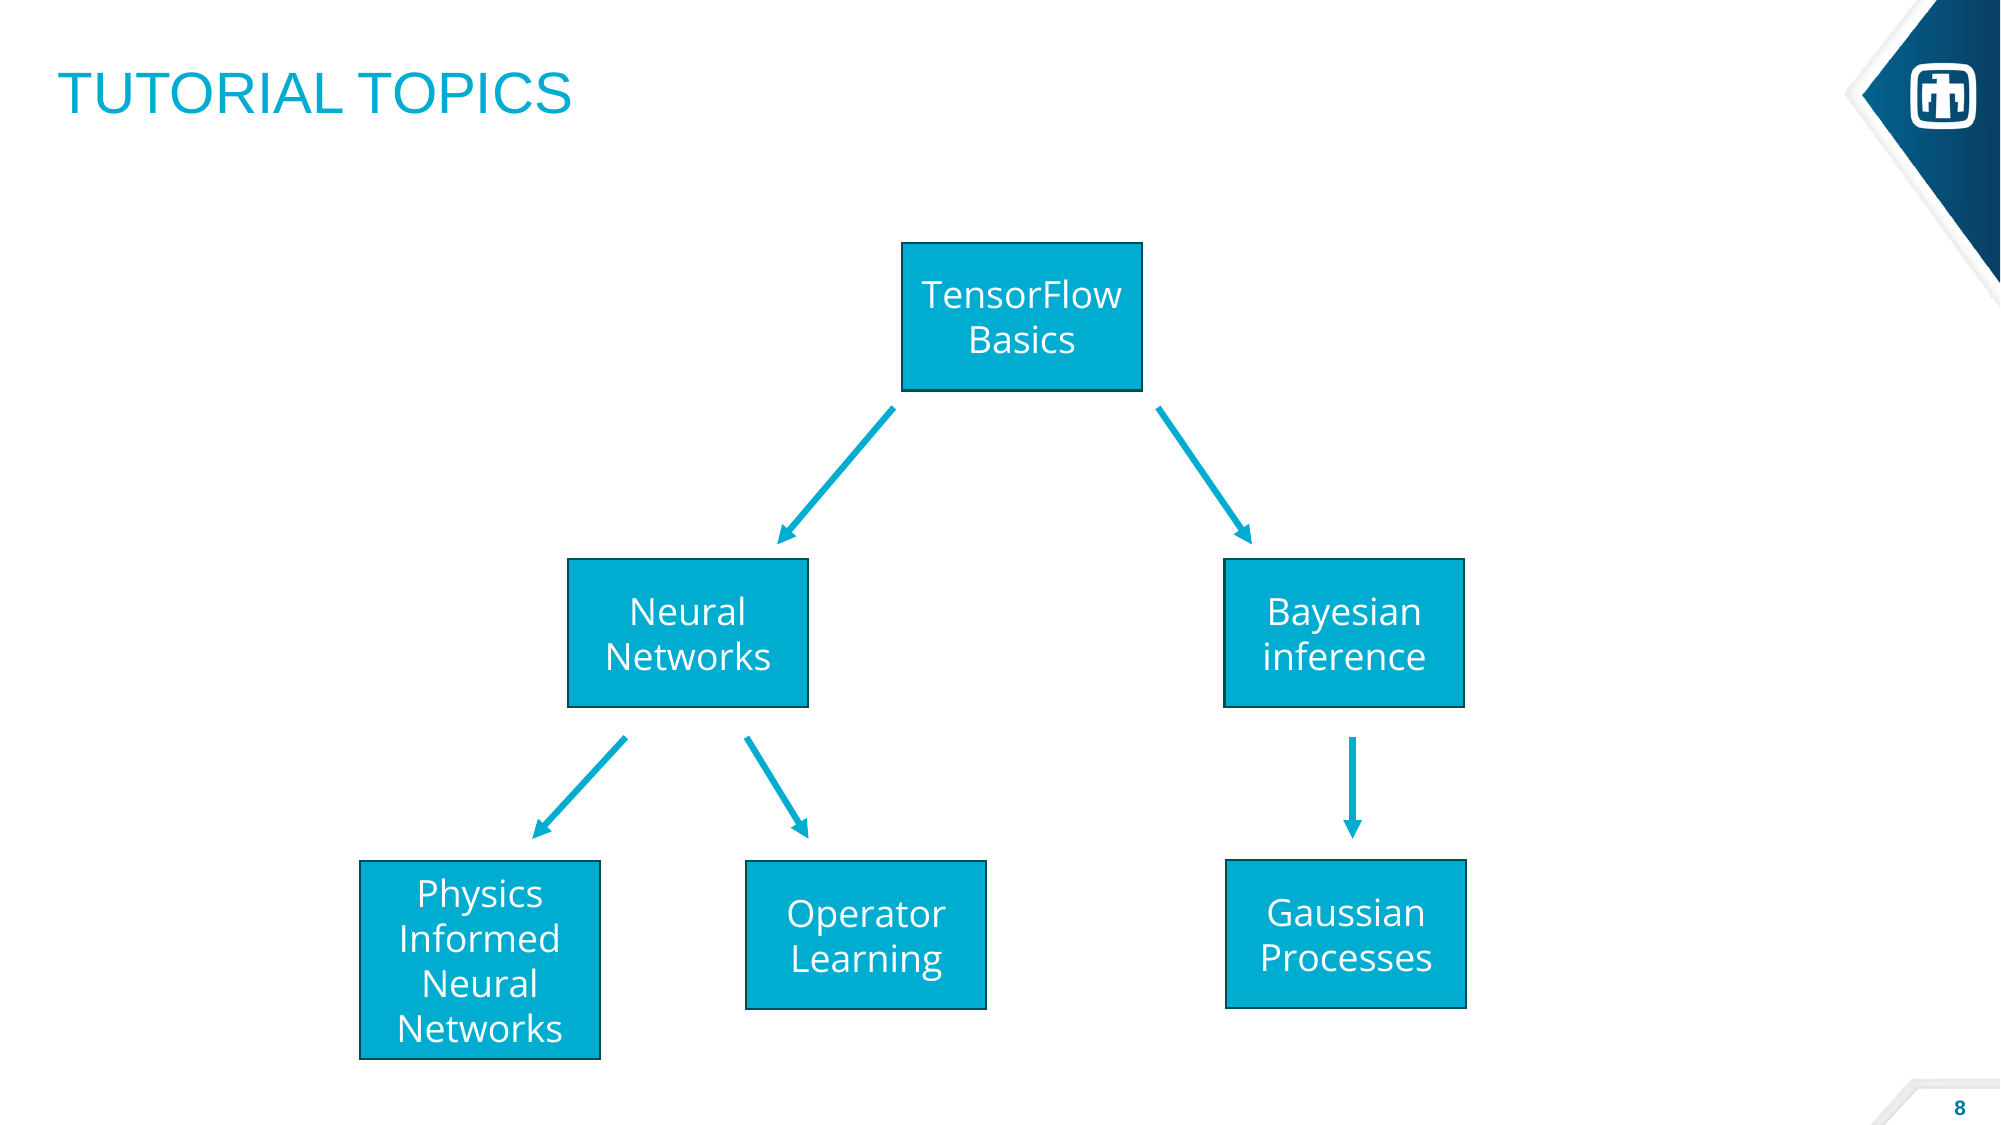

# Tutorial Topics
TensorFlow Basics
Neural Networks
Bayesian inference
Gaussian Processes
Physics Informed Neural Networks
Operator Learning
8